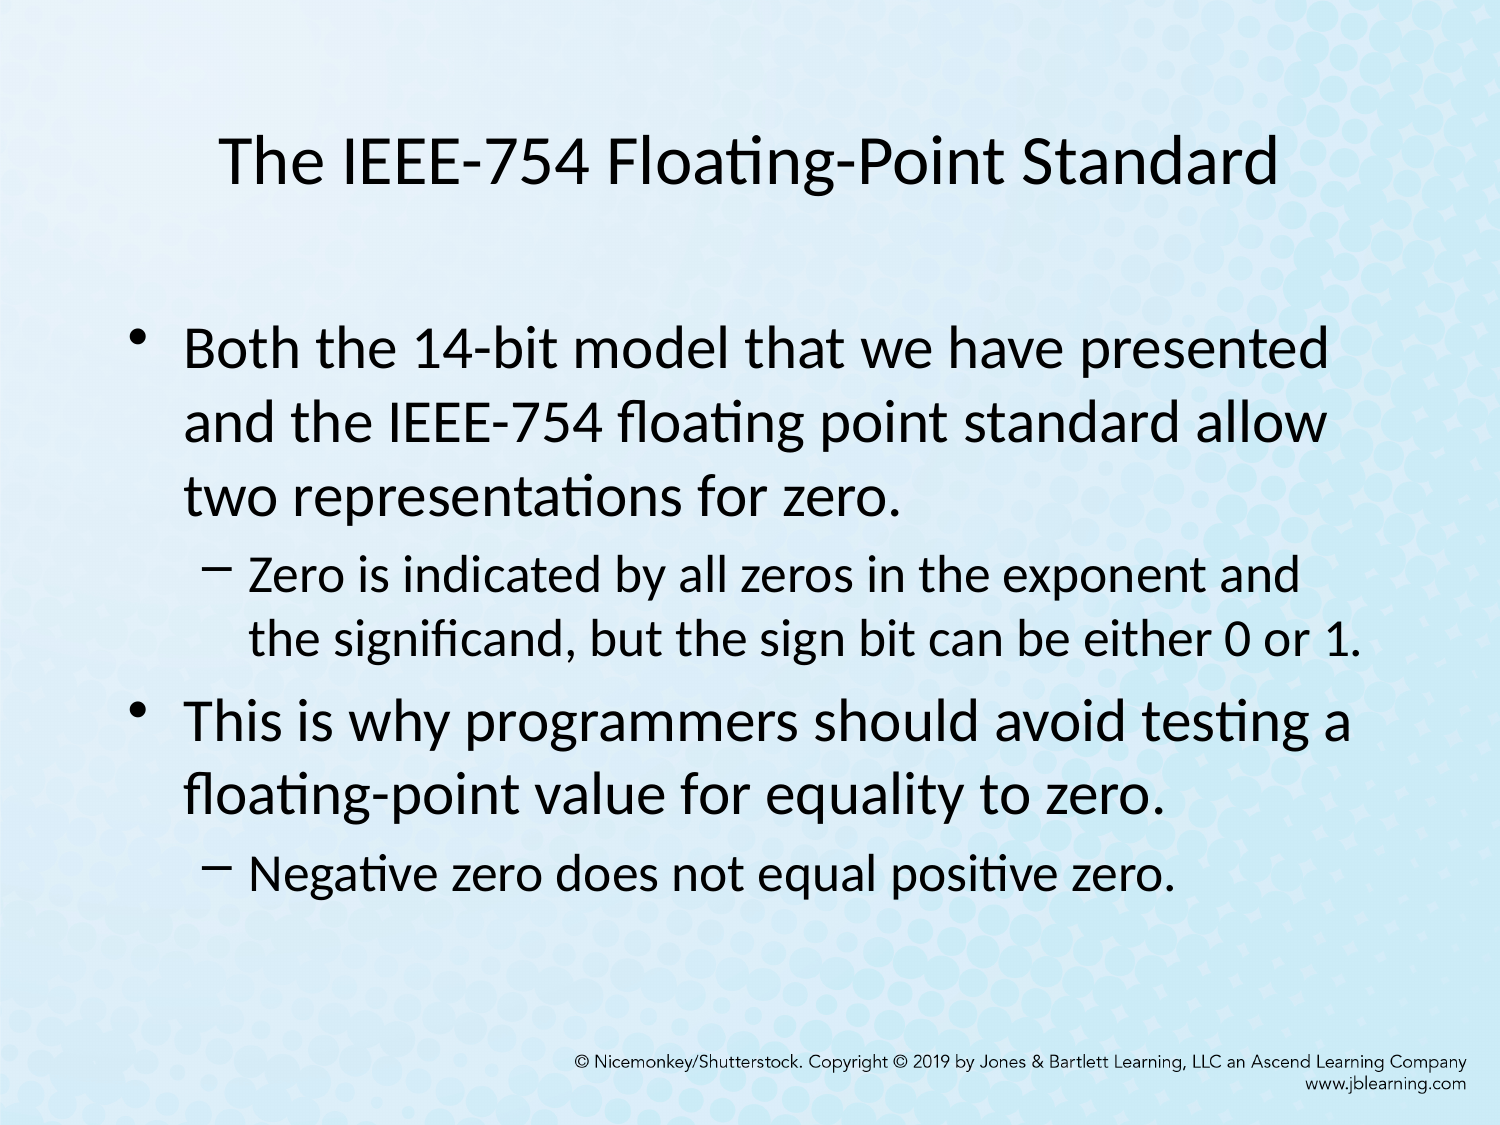

# The IEEE-754 Floating-Point Standard
Both the 14-bit model that we have presented and the IEEE-754 floating point standard allow two representations for zero.
Zero is indicated by all zeros in the exponent and the significand, but the sign bit can be either 0 or 1.
This is why programmers should avoid testing a floating-point value for equality to zero.
Negative zero does not equal positive zero.